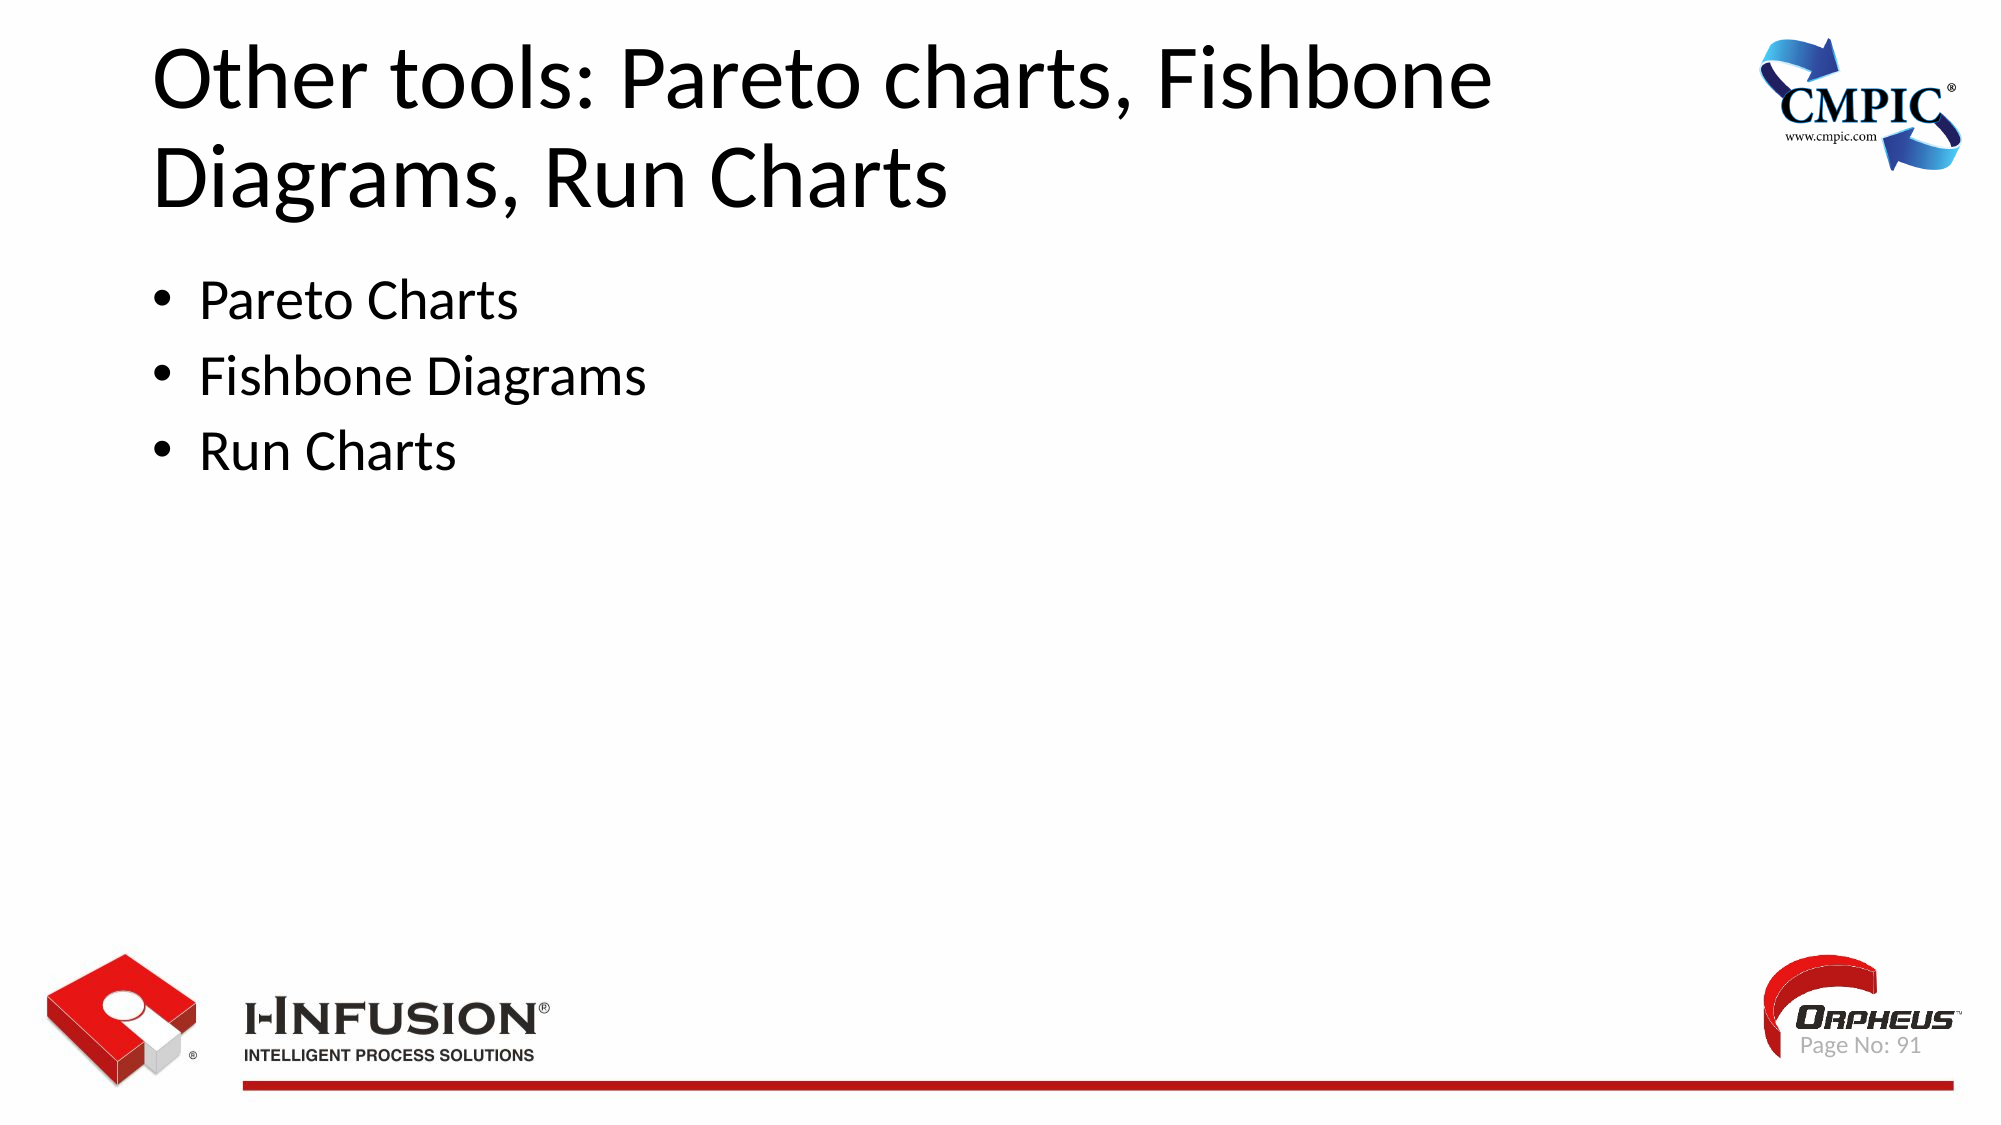

Other tools: Pareto charts, Fishbone Diagrams, Run Charts
Pareto Charts
Fishbone Diagrams
Run Charts
 Page No: 91